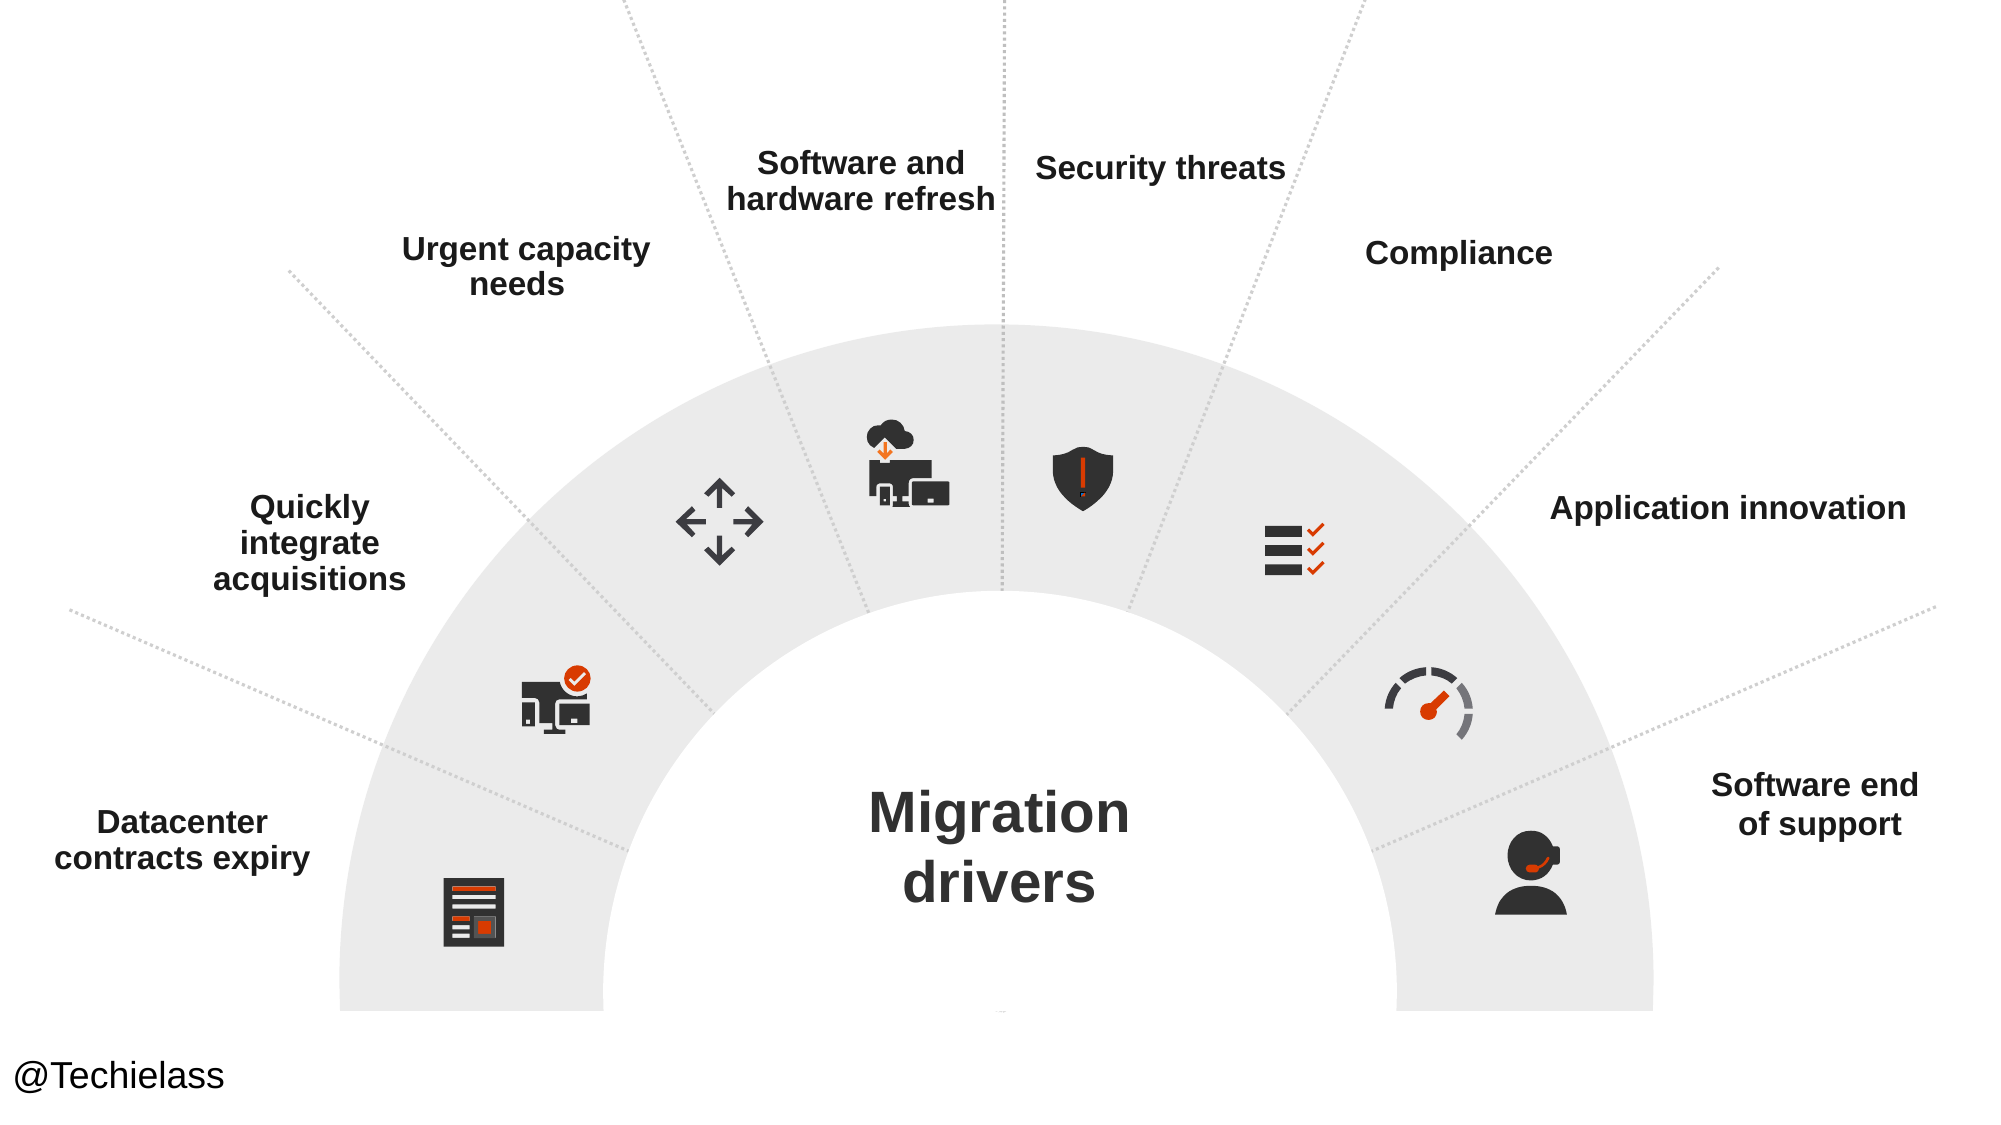

Software and hardware refresh

Security threats

Urgent capacity needs

Compliance

Application innovation

Quickly integrate acquisitions

Software end
of support

Migration drivers
Datacenter contracts expiry

@Techielass